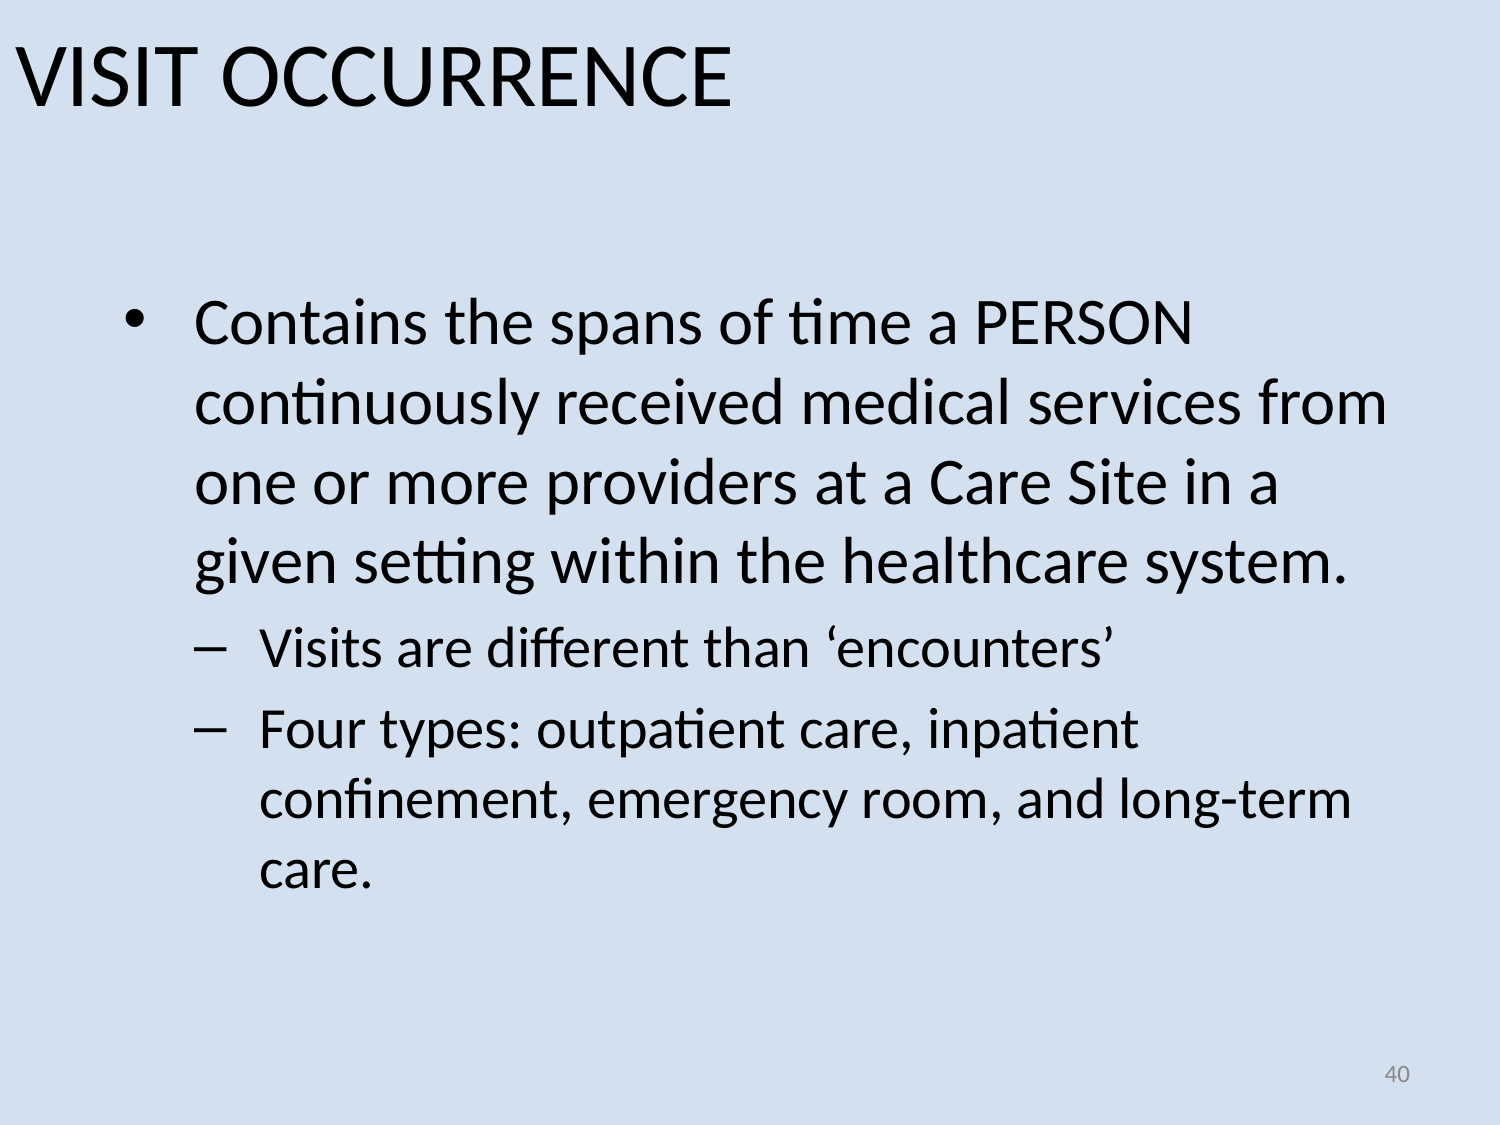

# VISIT OCCURRENCE
Contains the spans of time a PERSON continuously received medical services from one or more providers at a Care Site in a given setting within the healthcare system.
Visits are different than ‘encounters’
Four types: outpatient care, inpatient confinement, emergency room, and long-term care.

40